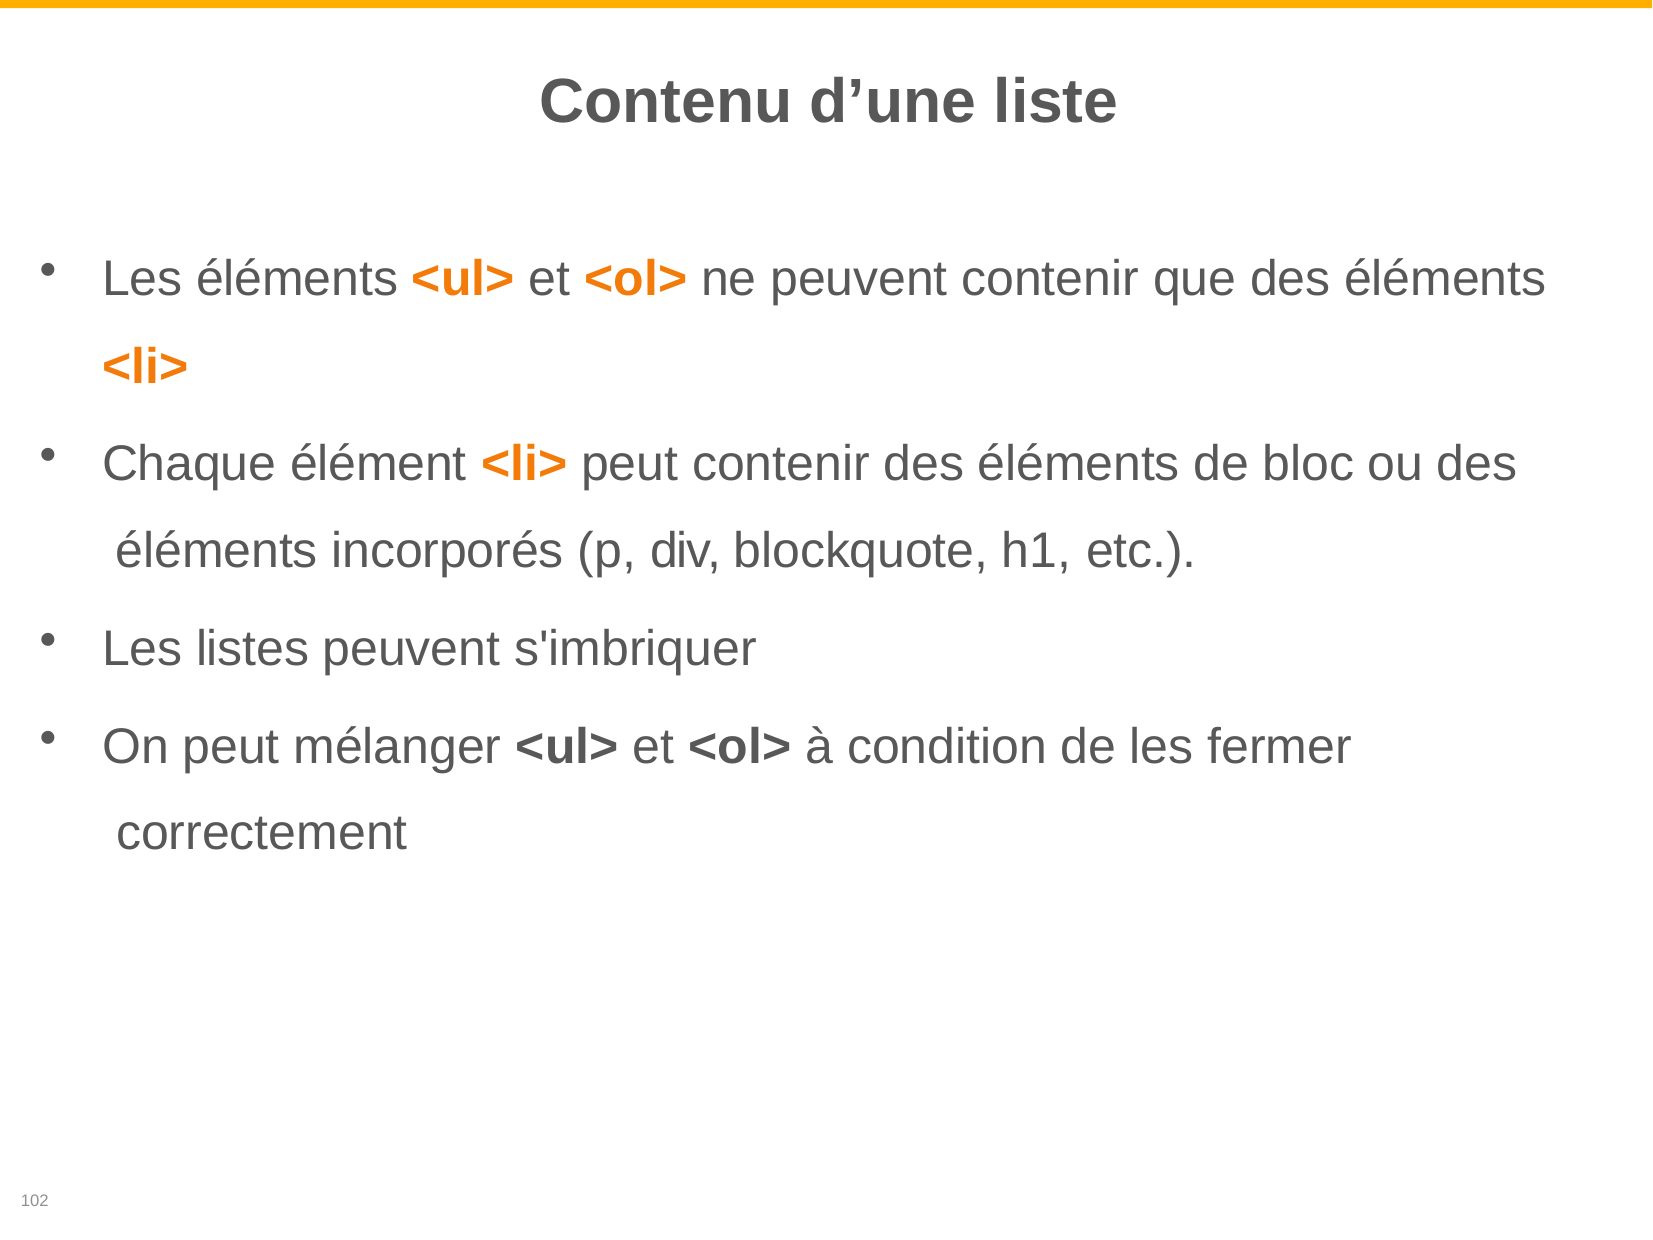

# Contenu d’une liste
Les éléments <ul> et <ol> ne peuvent contenir que des éléments
<li>
Chaque élément <li> peut contenir des éléments de bloc ou des  éléments incorporés (p, div, blockquote, h1, etc.).
Les listes peuvent s'imbriquer
On peut mélanger <ul> et <ol> à condition de les fermer  correctement

102